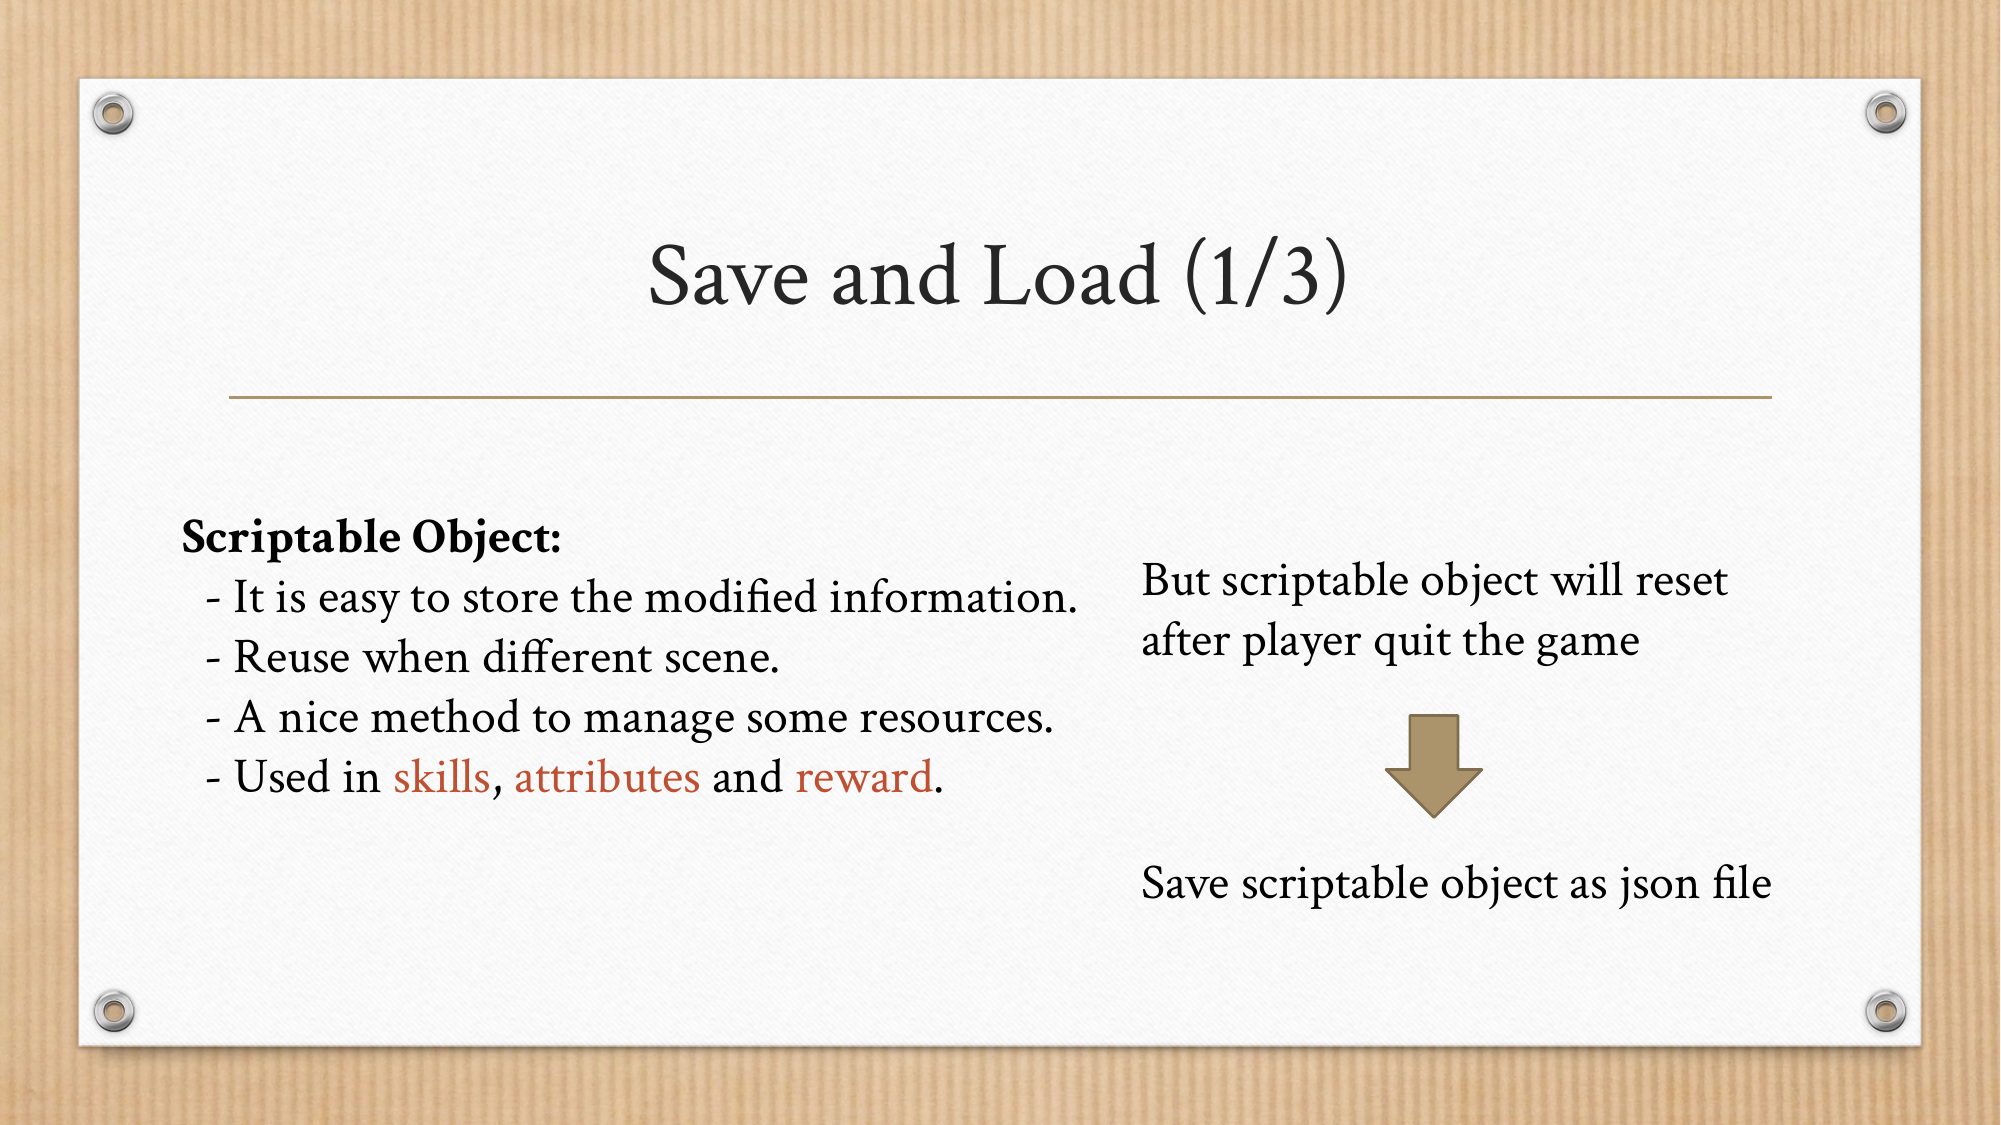

# Save and Load (1/3)
Scriptable Object:
  - It is easy to store the modified information.
  - Reuse when different scene.
  - A nice method to manage some resources.
  - Used in skills, attributes and reward.

But scriptable object will reset after player quit the game

Save scriptable object as json file